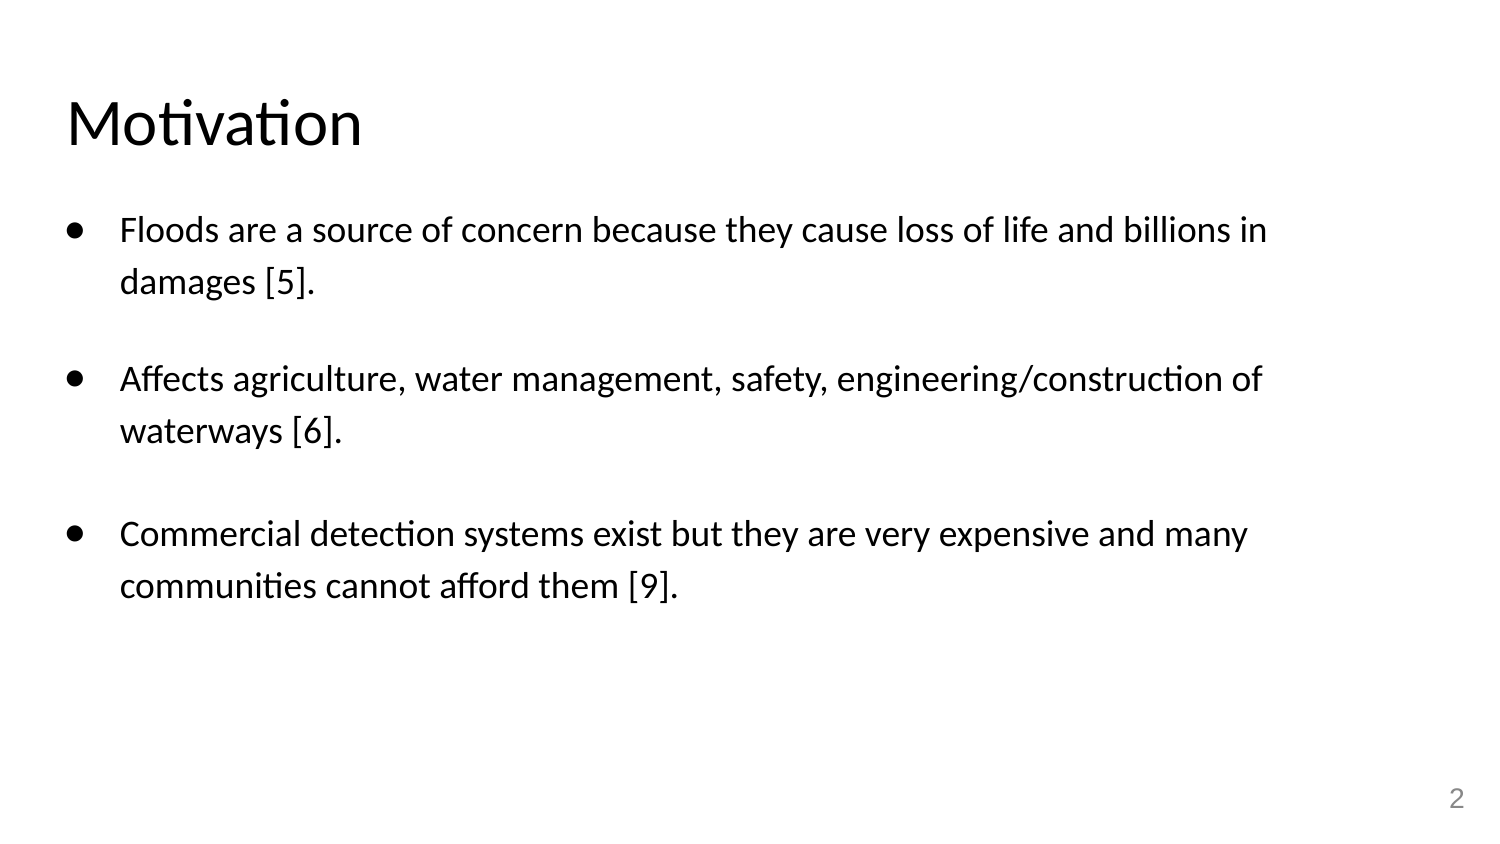

# Motivation
Floods are a source of concern because they cause loss of life and billions in damages [5].
Affects agriculture, water management, safety, engineering/construction of waterways [6].
Commercial detection systems exist but they are very expensive and many communities cannot afford them [9].

2